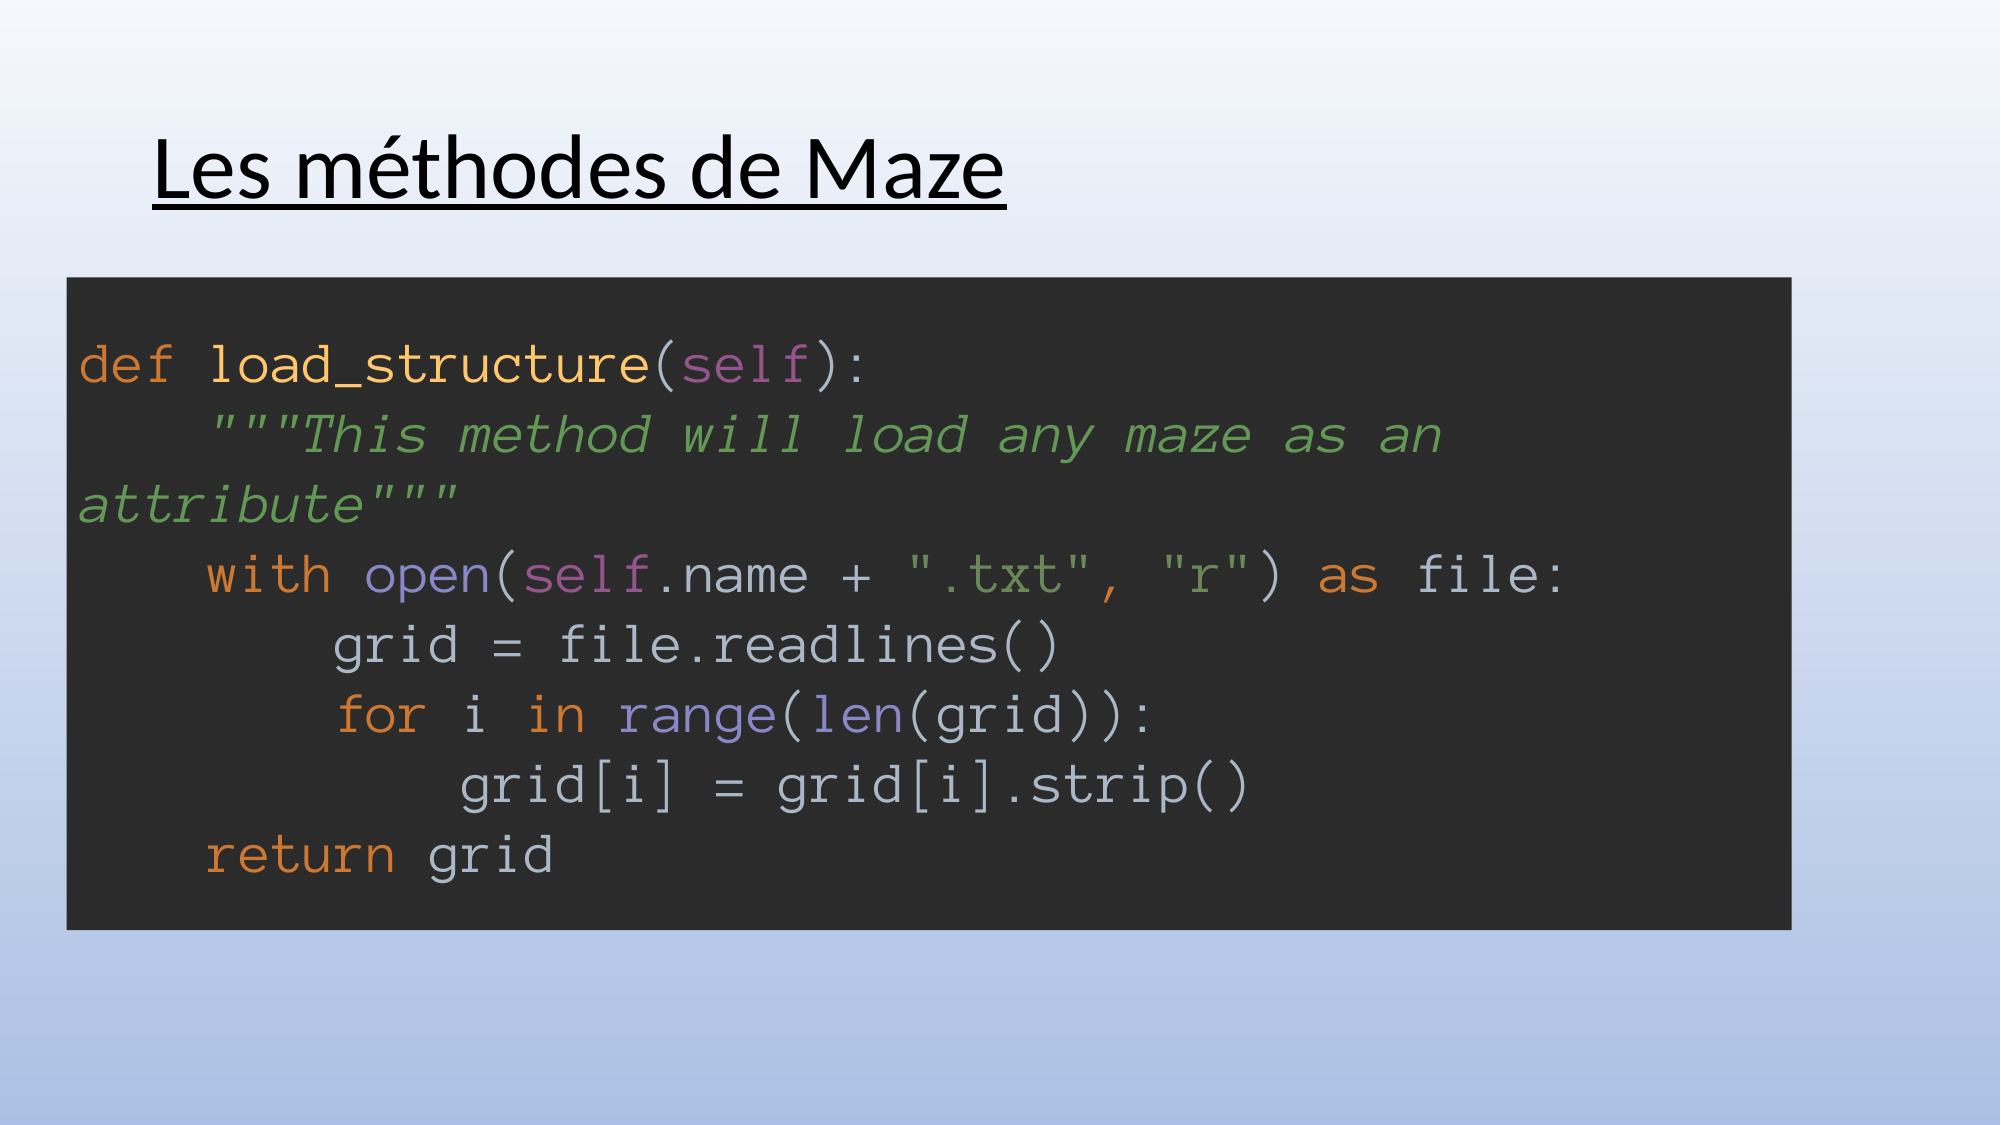

# Les méthodes de Maze
def load_structure(self):
    """This method will load any maze as an attribute"""
    with open(self.name + ".txt", "r") as file:
        grid = file.readlines()
        for i in range(len(grid)):
            grid[i] = grid[i].strip()
    return grid